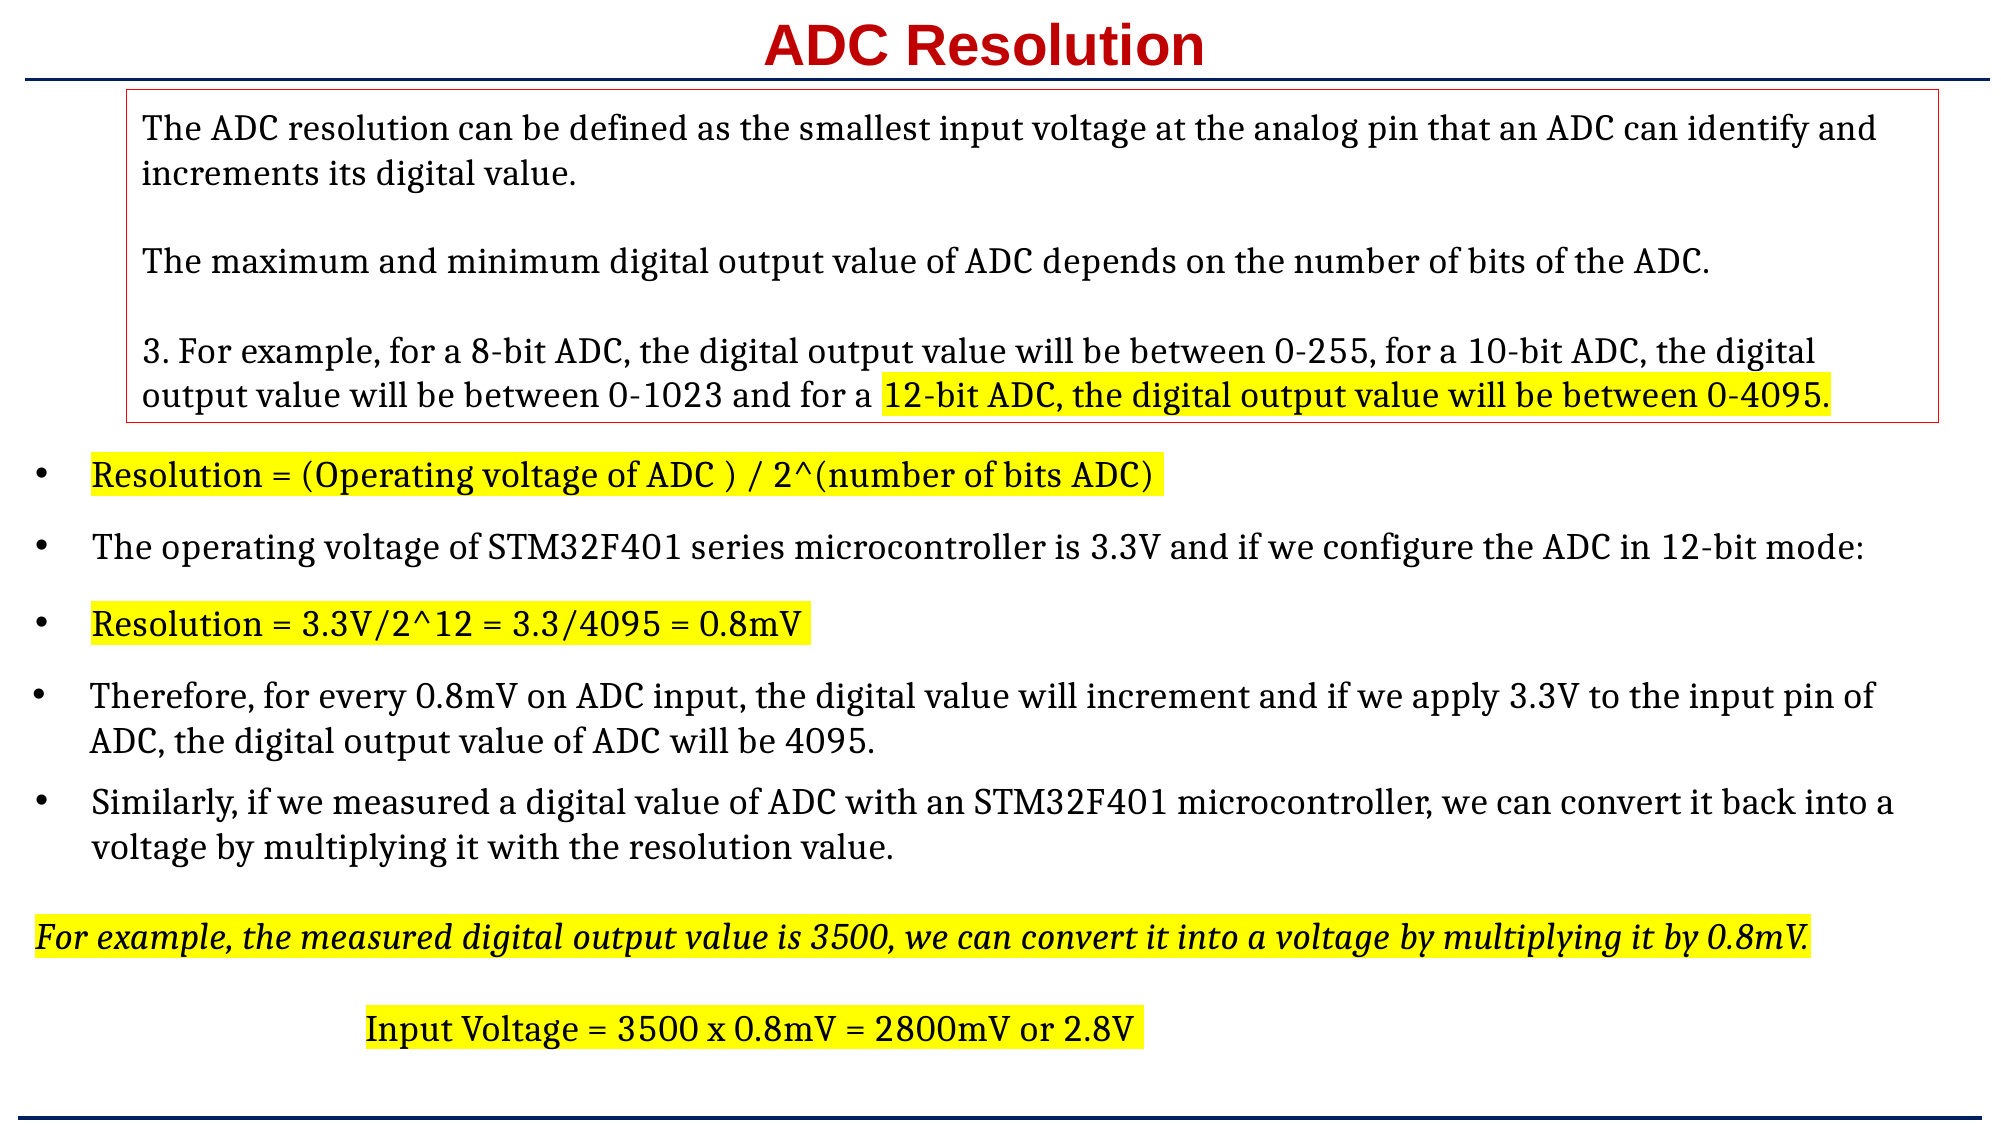

ADC Resolution
# The ADC resolution can be defined as the smallest input voltage at the analog pin that an ADC can identify and increments its digital value. The maximum and minimum digital output value of ADC depends on the number of bits of the ADC. 3. For example, for a 8-bit ADC, the digital output value will be between 0-255, for a 10-bit ADC, the digital output value will be between 0-1023 and for a 12-bit ADC, the digital output value will be between 0-4095.
Resolution = (Operating voltage of ADC ) / 2^(number of bits ADC)
The operating voltage of STM32F401 series microcontroller is 3.3V and if we configure the ADC in 12-bit mode:
Resolution = 3.3V/2^12 = 3.3/4095 = 0.8mV
Therefore, for every 0.8mV on ADC input, the digital value will increment and if we apply 3.3V to the input pin of ADC, the digital output value of ADC will be 4095.
Similarly, if we measured a digital value of ADC with an STM32F401 microcontroller, we can convert it back into a voltage by multiplying it with the resolution value.

For example, the measured digital output value is 3500, we can convert it into a voltage by multiplying it by 0.8mV.
Input Voltage = 3500 x 0.8mV = 2800mV or 2.8V
ADC resolution can be defined as :